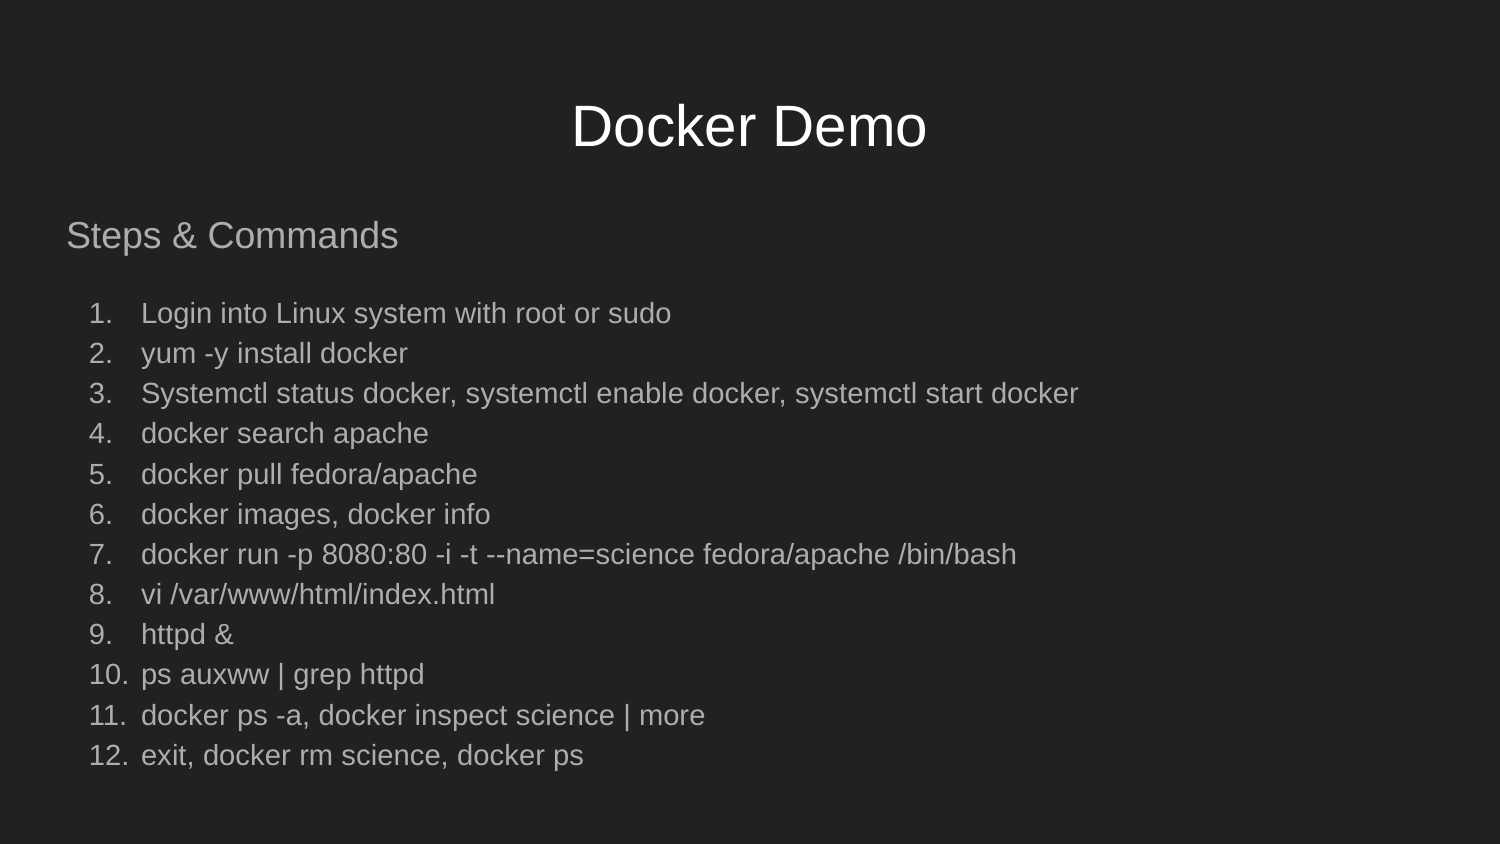

# Docker Demo
Steps & Commands
Login into Linux system with root or sudo
yum -y install docker
Systemctl status docker, systemctl enable docker, systemctl start docker
docker search apache
docker pull fedora/apache
docker images, docker info
docker run -p 8080:80 -i -t --name=science fedora/apache /bin/bash
vi /var/www/html/index.html
httpd &
ps auxww | grep httpd
docker ps -a, docker inspect science | more
exit, docker rm science, docker ps